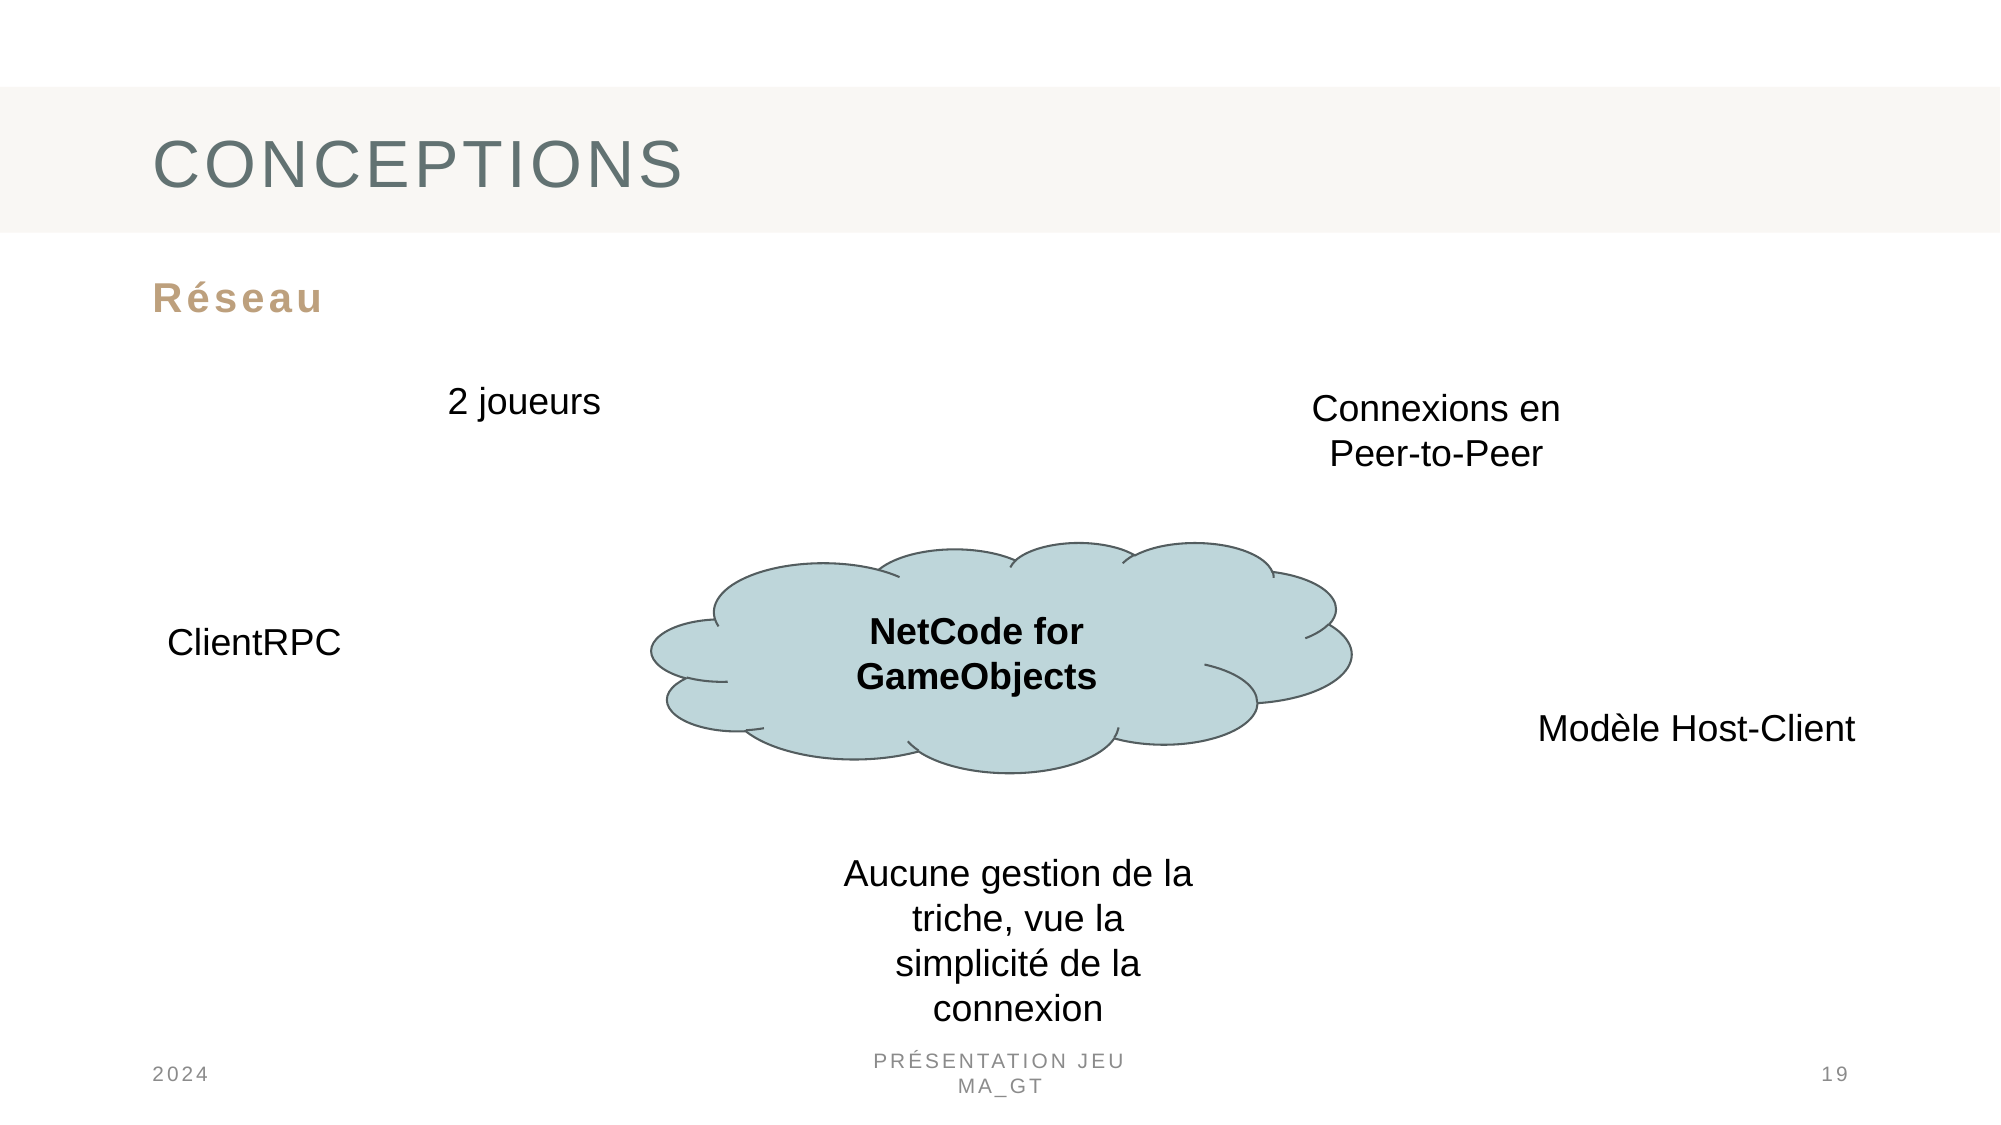

# Conceptions
Réseau
2 joueurs
Connexions en Peer-to-Peer
NetCode for GameObjects
ClientRPC
Modèle Host-Client
Aucune gestion de la triche, vue la simplicité de la connexion
2024
Présentation jeu MA_GT
19